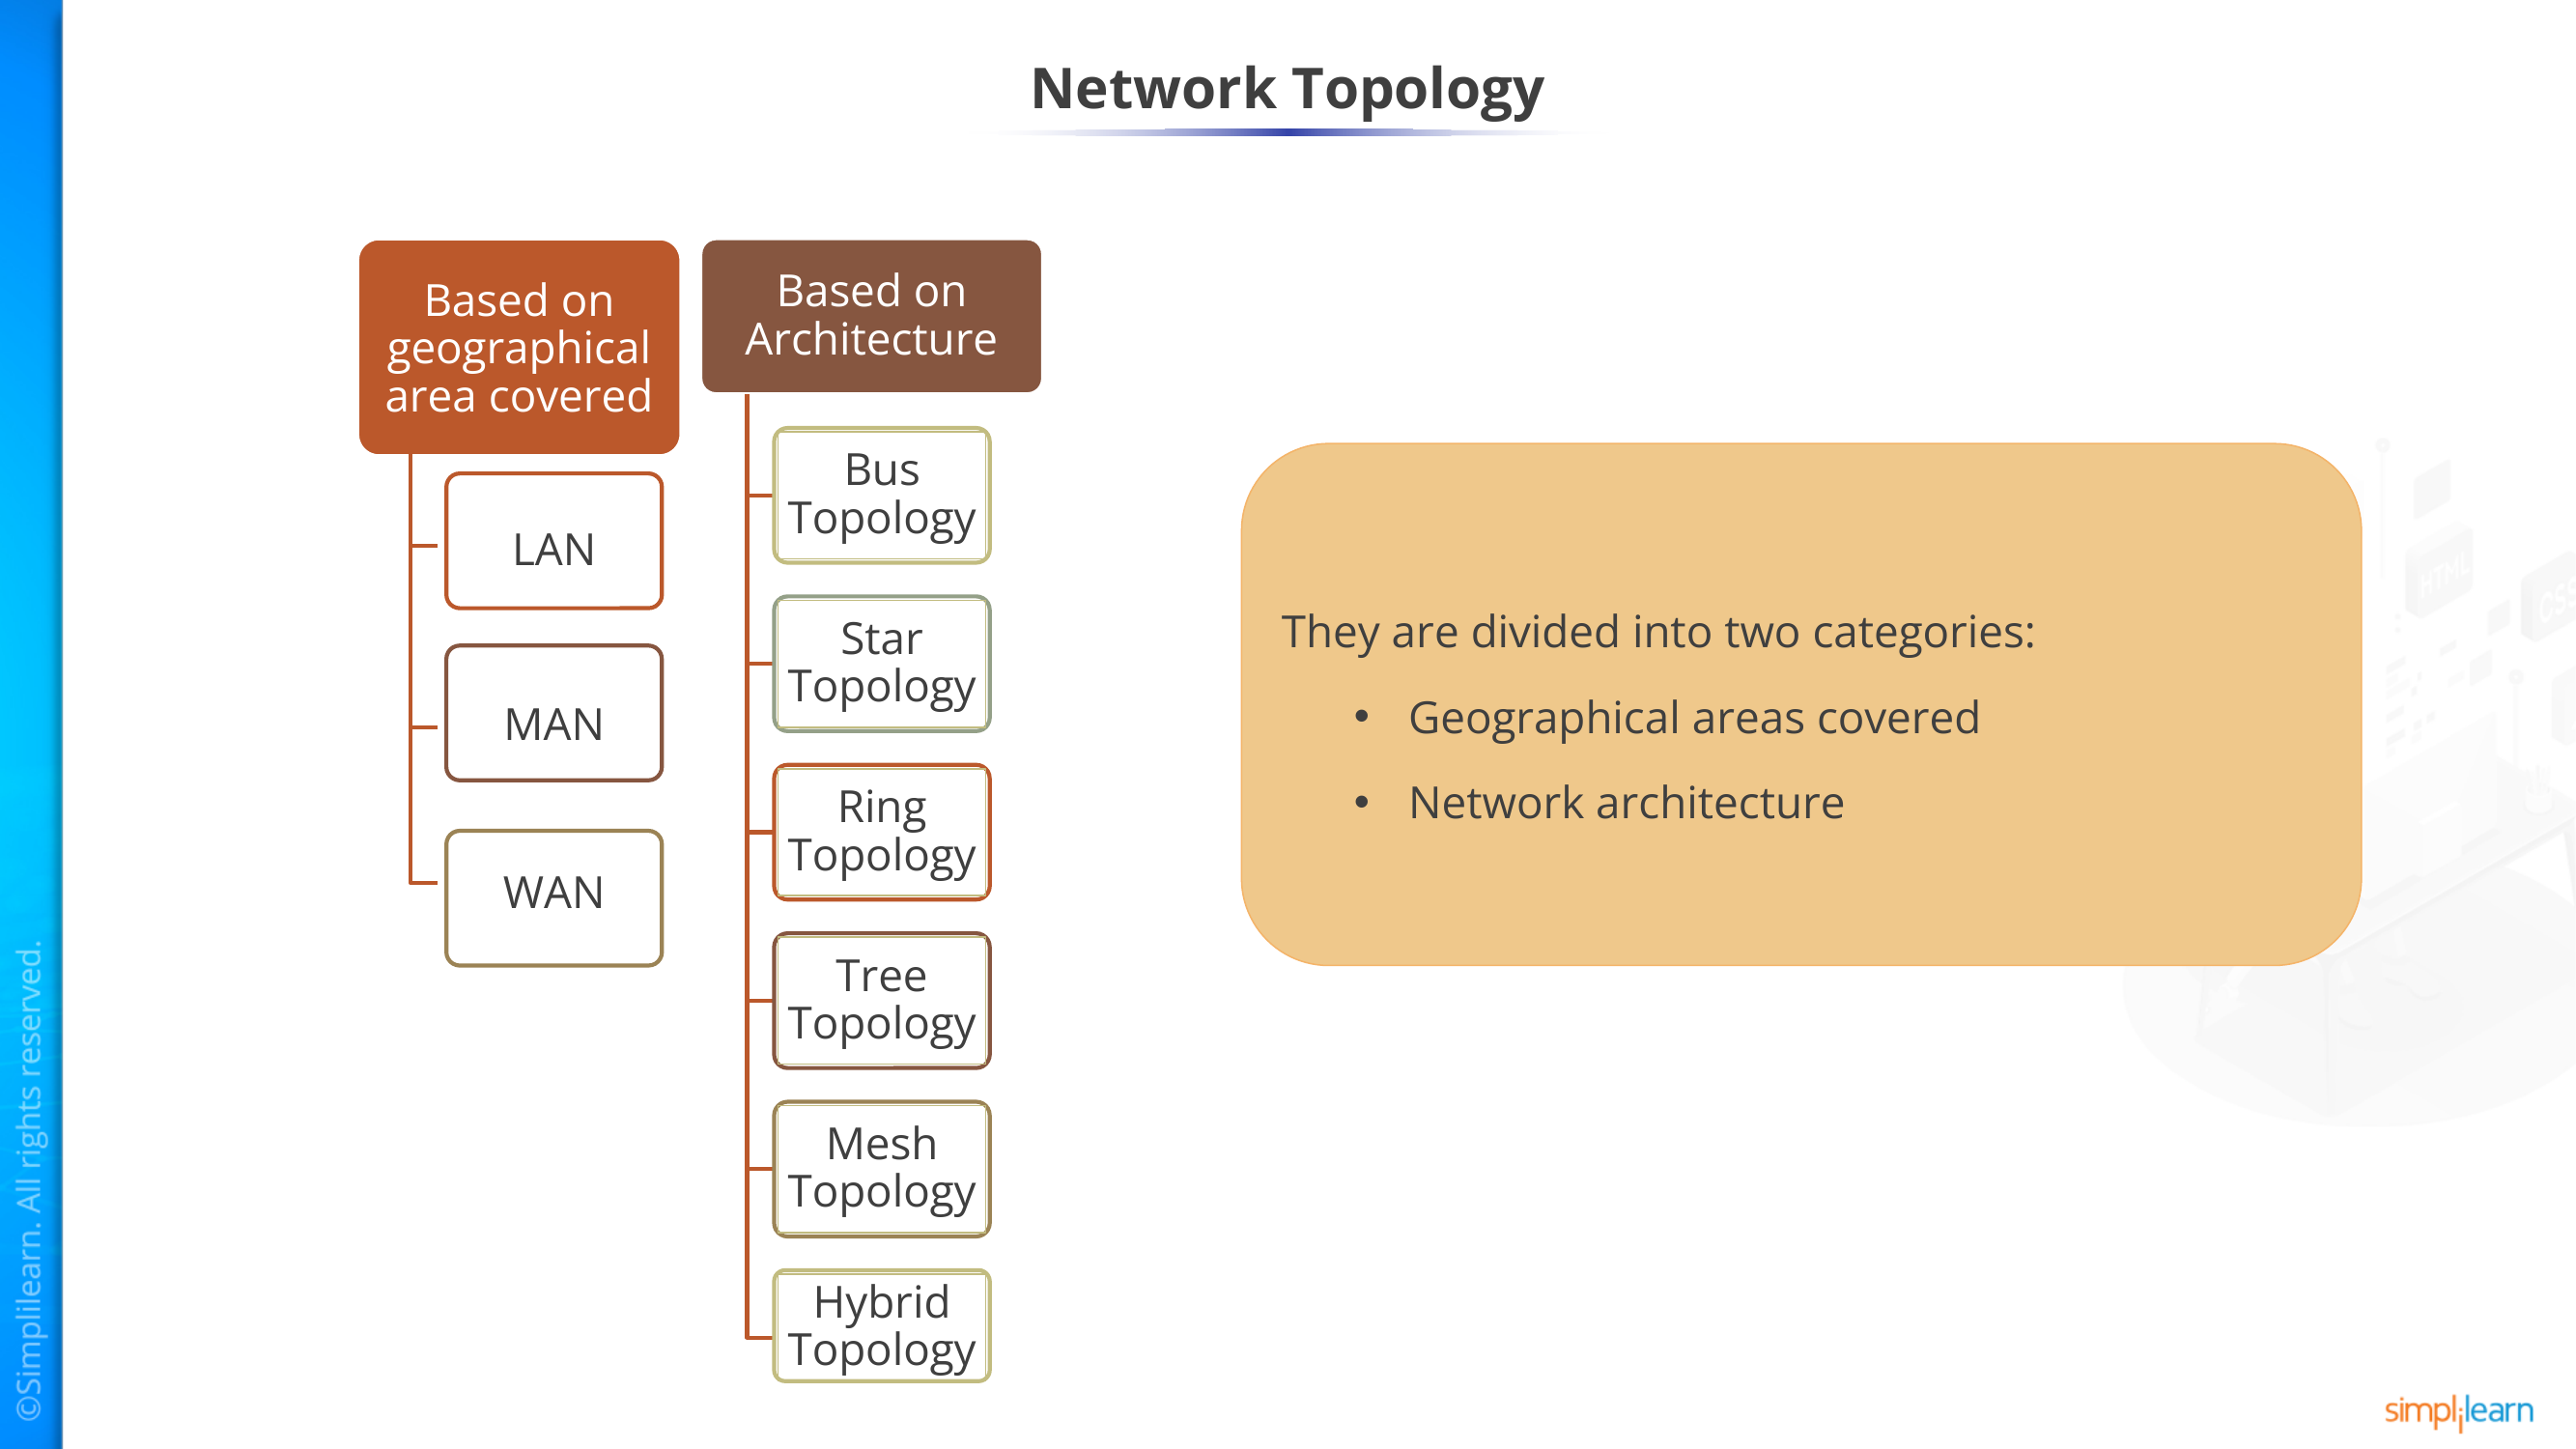

# Network Topology

Based on Architecture
Based on geographical area covered

Bus Topology

LAN

Star Topology

MAN

Ring Topology

WAN

Tree Topology

Mesh Topology

Hybrid Topology
They are divided into two categories:
Geographical areas covered
Network architecture